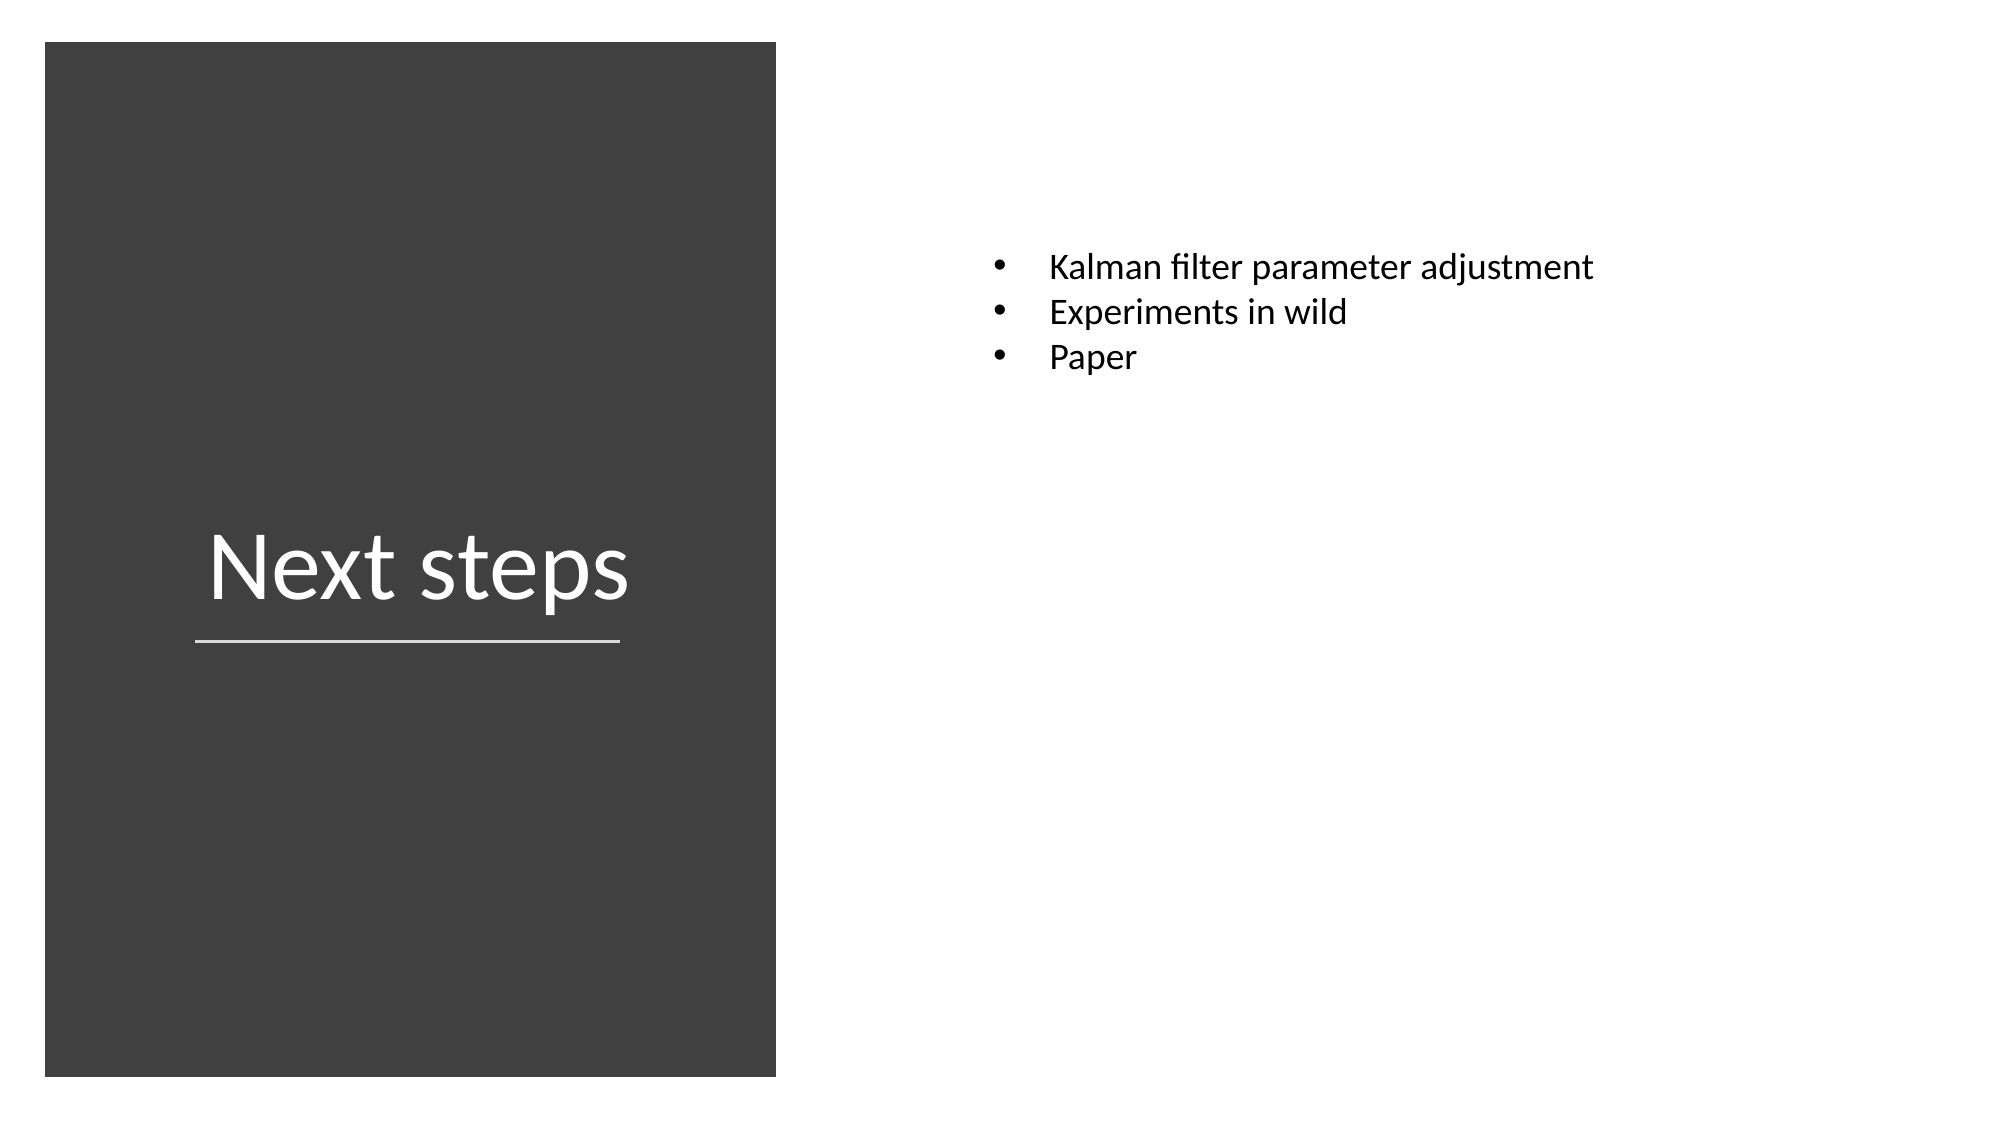

Next steps
Kalman filter parameter adjustment
Experiments in wild
Paper